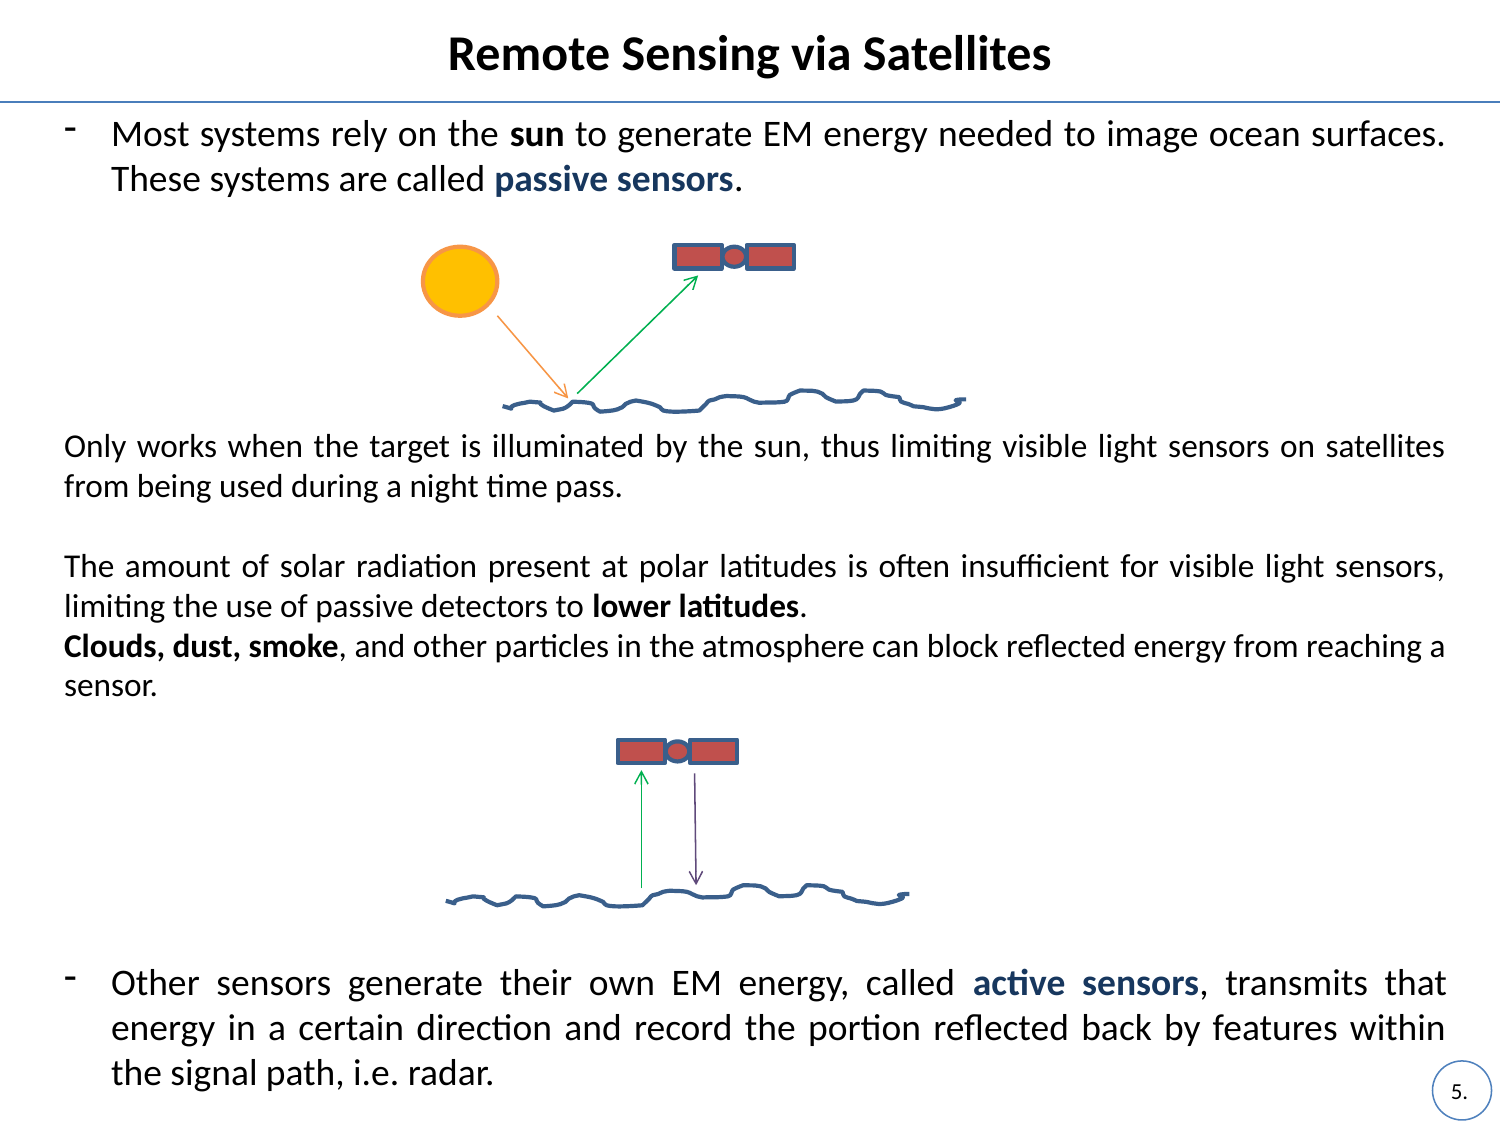

Remote Sensing via Satellites
Most systems rely on the sun to generate EM energy needed to image ocean surfaces. These systems are called passive sensors.

Only works when the target is illuminated by the sun, thus limiting visible light sensors on satellites from being used during a night time pass.

The amount of solar radiation present at polar latitudes is often insufficient for visible light sensors, limiting the use of passive detectors to lower latitudes.
Clouds, dust, smoke, and other particles in the atmosphere can block reflected energy from reaching a sensor.

Other sensors generate their own EM energy, called active sensors, transmits that energy in a certain direction and record the portion reflected back by features within the signal path, i.e. radar.

5.